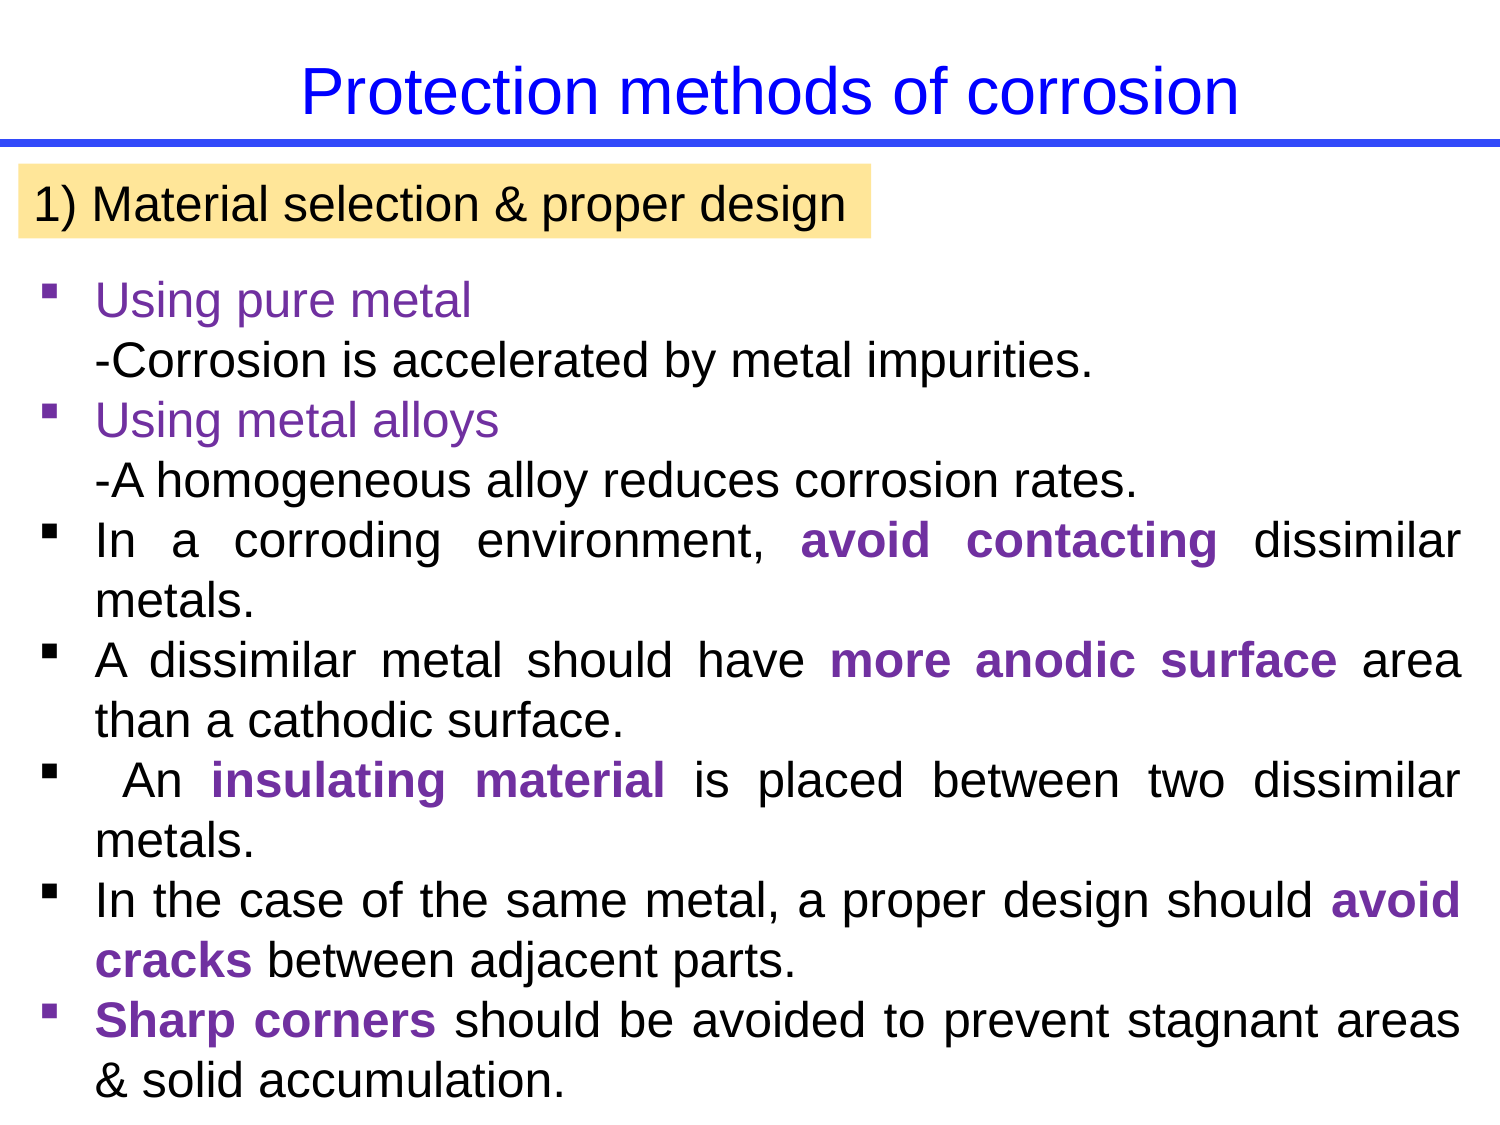

Protection methods of corrosion
1) Material selection & proper design
Using pure metal
    -Corrosion is accelerated by metal impurities.
Using metal alloys
    -A homogeneous alloy reduces corrosion rates.
In a corroding environment, avoid contacting dissimilar metals.
A dissimilar metal should have more anodic surface area than a cathodic surface.
 An insulating material is placed between two dissimilar metals.
In the case of the same metal, a proper design should avoid cracks between adjacent parts.
Sharp corners should be avoided to prevent stagnant areas & solid accumulation.